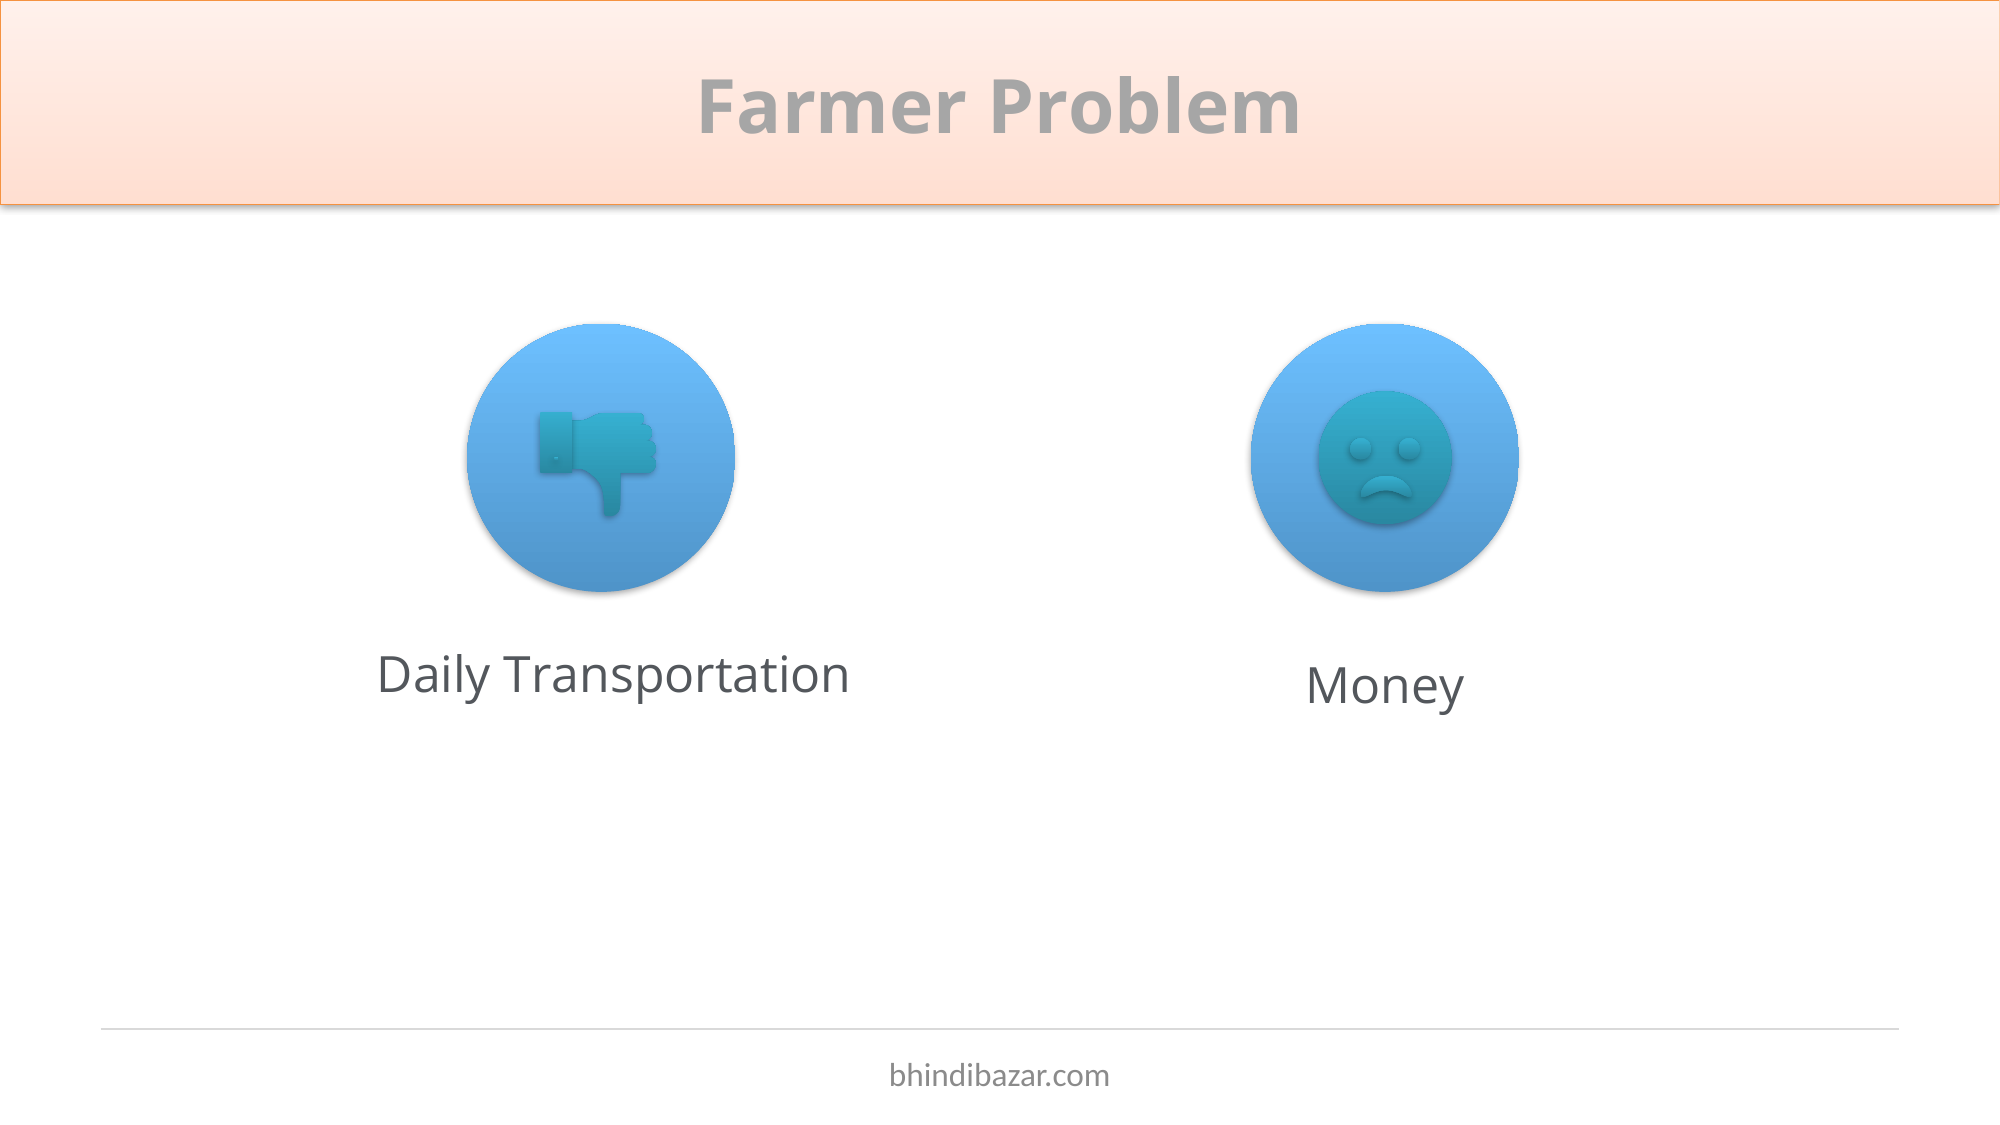

# Farmer Problem

Daily Transportation
Money
bhindibazar.com